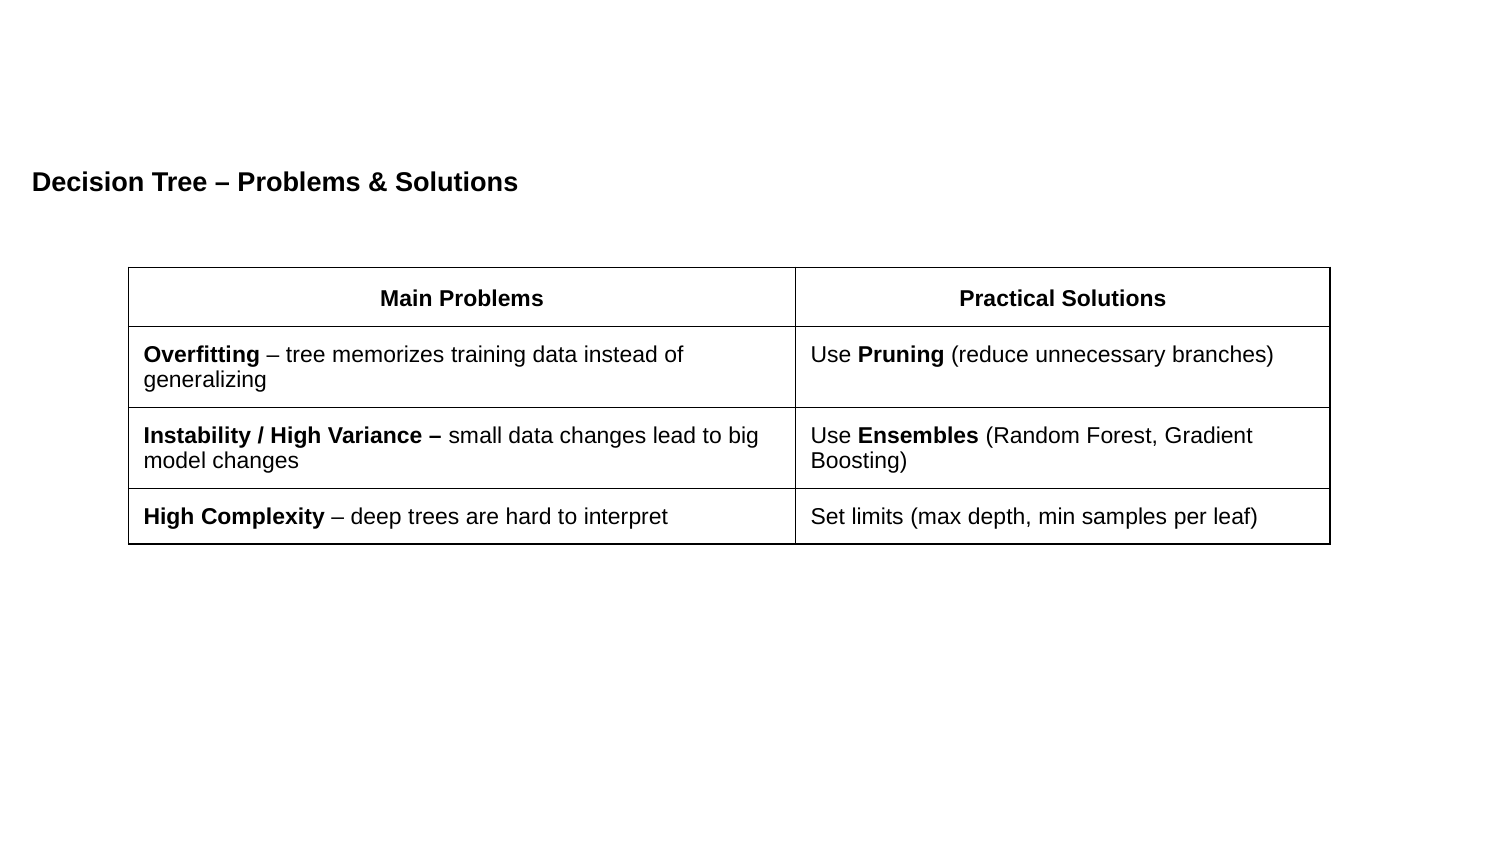

Decision Tree – Problems & Solutions
| Main Problems | Practical Solutions |
| --- | --- |
| Overfitting – tree memorizes training data instead of generalizing | Use Pruning (reduce unnecessary branches) |
| Instability / High Variance – small data changes lead to big model changes | Use Ensembles (Random Forest, Gradient Boosting) |
| High Complexity – deep trees are hard to interpret | Set limits (max depth, min samples per leaf) |